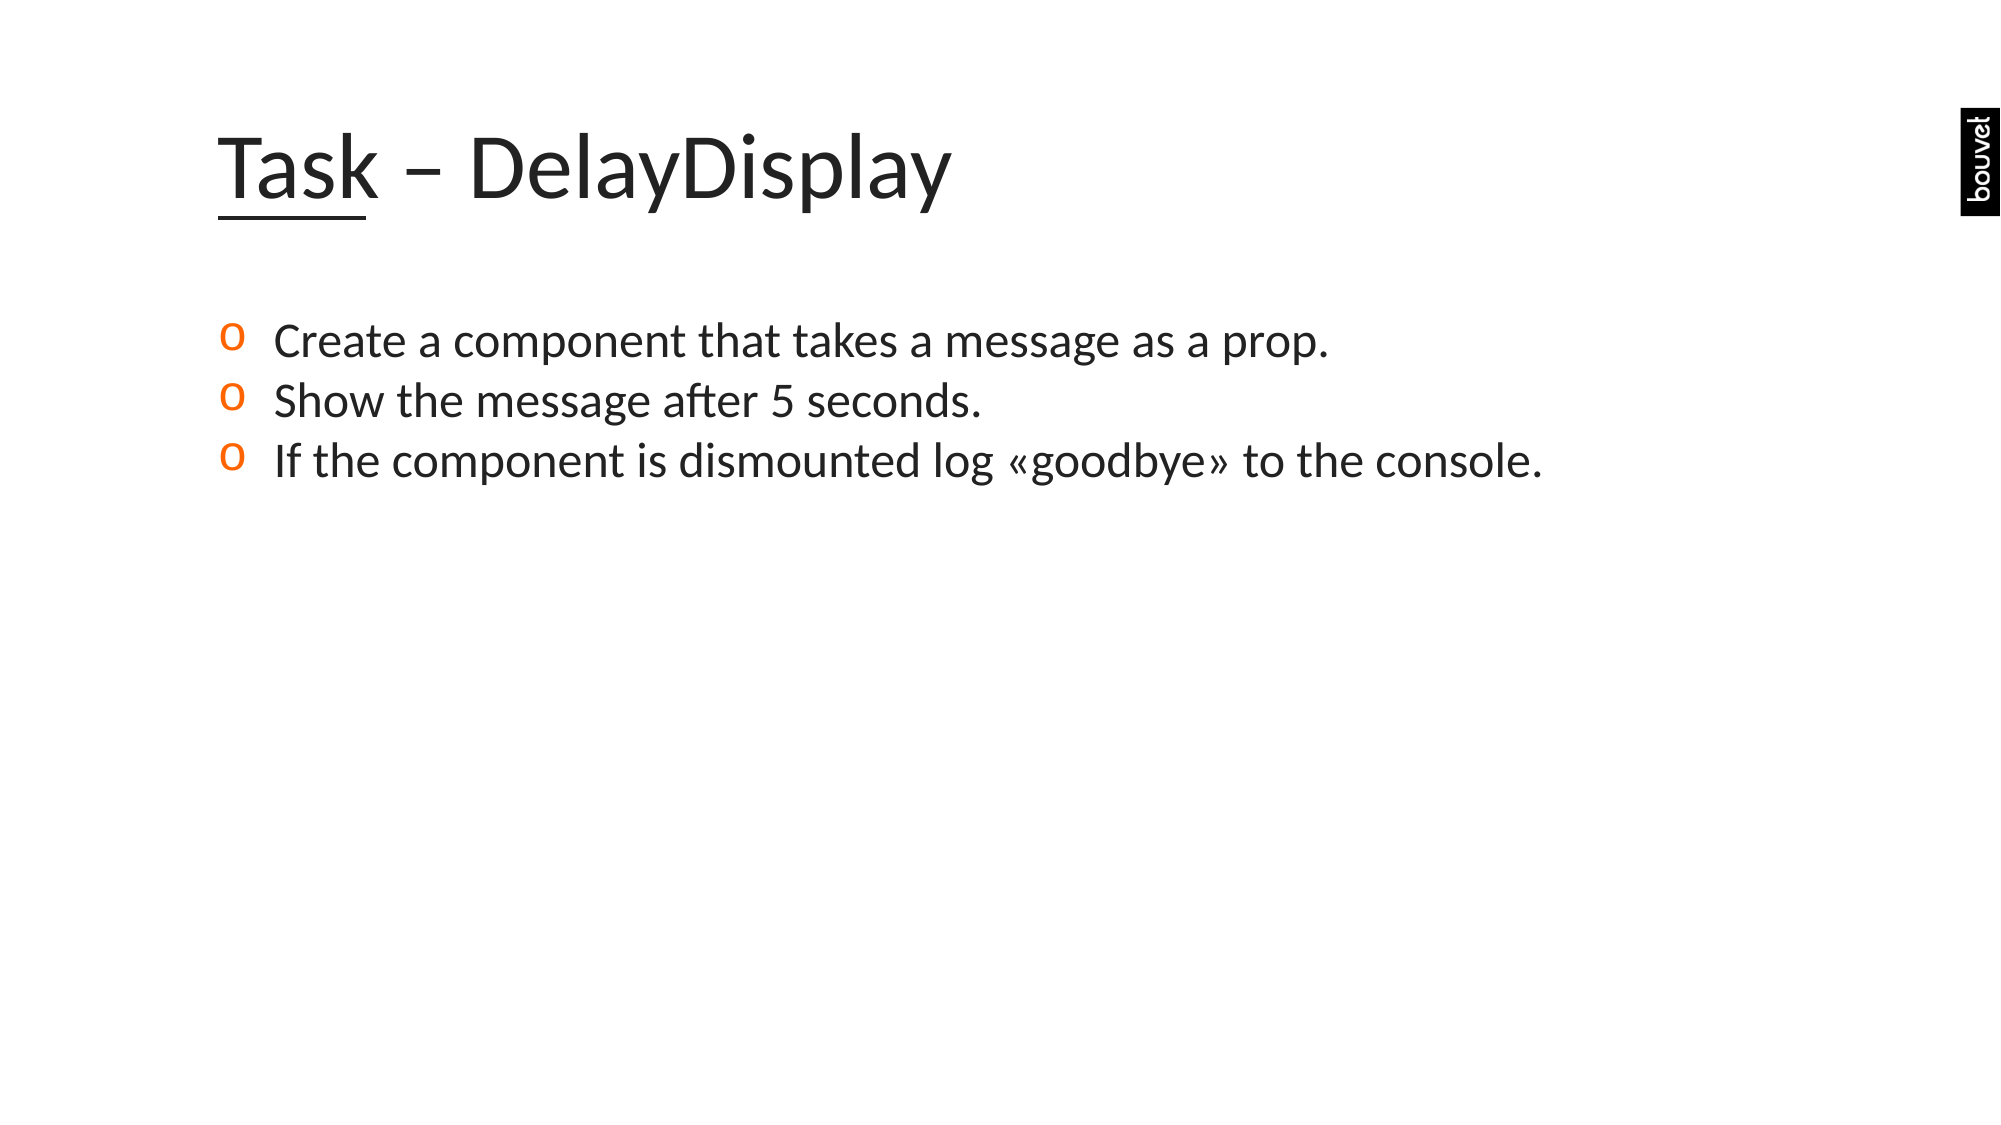

# Task – DelayDisplay
Create a component that takes a message as a prop.
Show the message after 5 seconds.
If the component is dismounted log «goodbye» to the console.